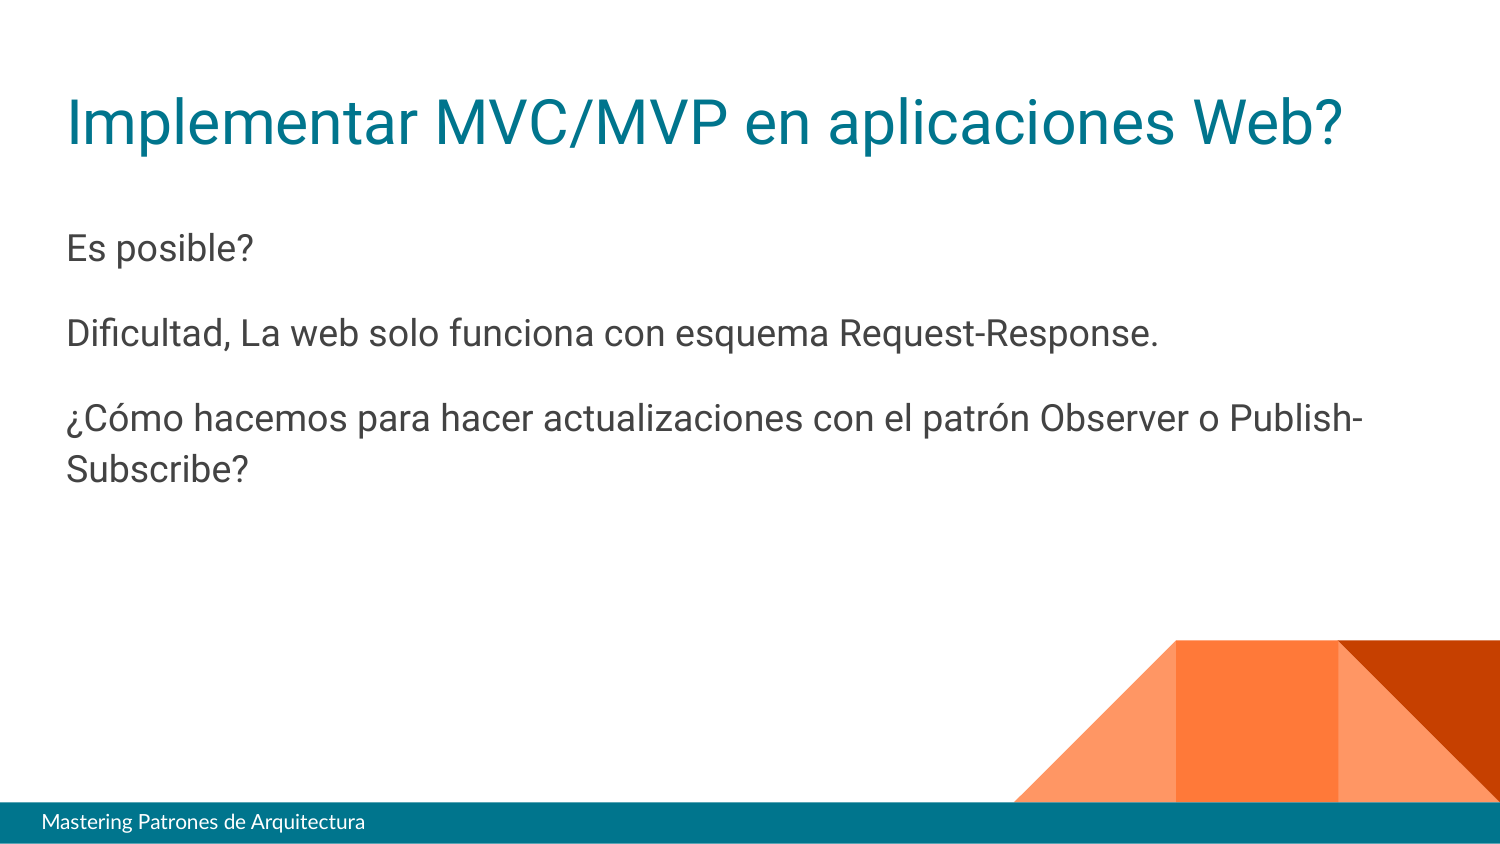

# Implementar MVC/MVP en aplicaciones Web?
Es posible?
Dificultad, La web solo funciona con esquema Request-Response.
¿Cómo hacemos para hacer actualizaciones con el patrón Observer o Publish-Subscribe?